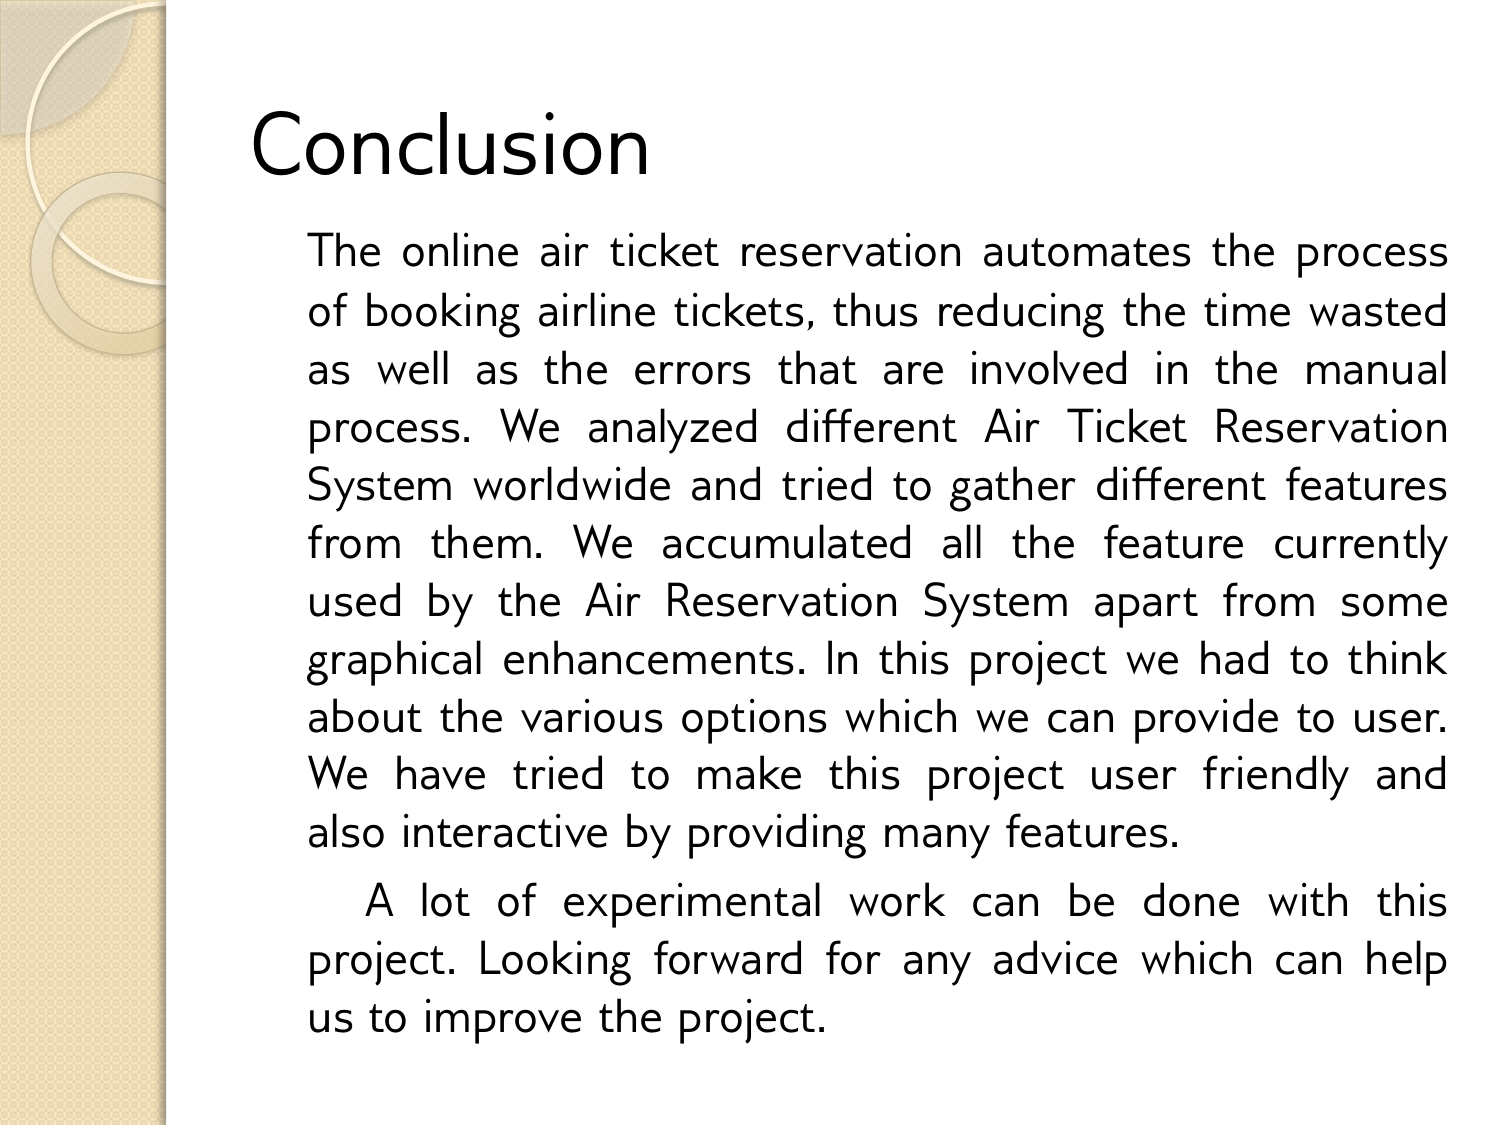

# Conclusion
  The online air ticket reservation automates the process of booking airline tickets, thus reducing the time wasted as well as the errors that are involved in the manual process. We analyzed different Air Ticket Reservation System worldwide and tried to gather different features from them. We accumulated all the feature currently used by the Air Reservation System apart from some graphical enhancements. In this project we had to think about the various options which we can provide to user. We have tried to make this project user friendly and also interactive by providing many features.
    A lot of experimental work can be done with this project. Looking forward for any advice which can help us to improve the project.